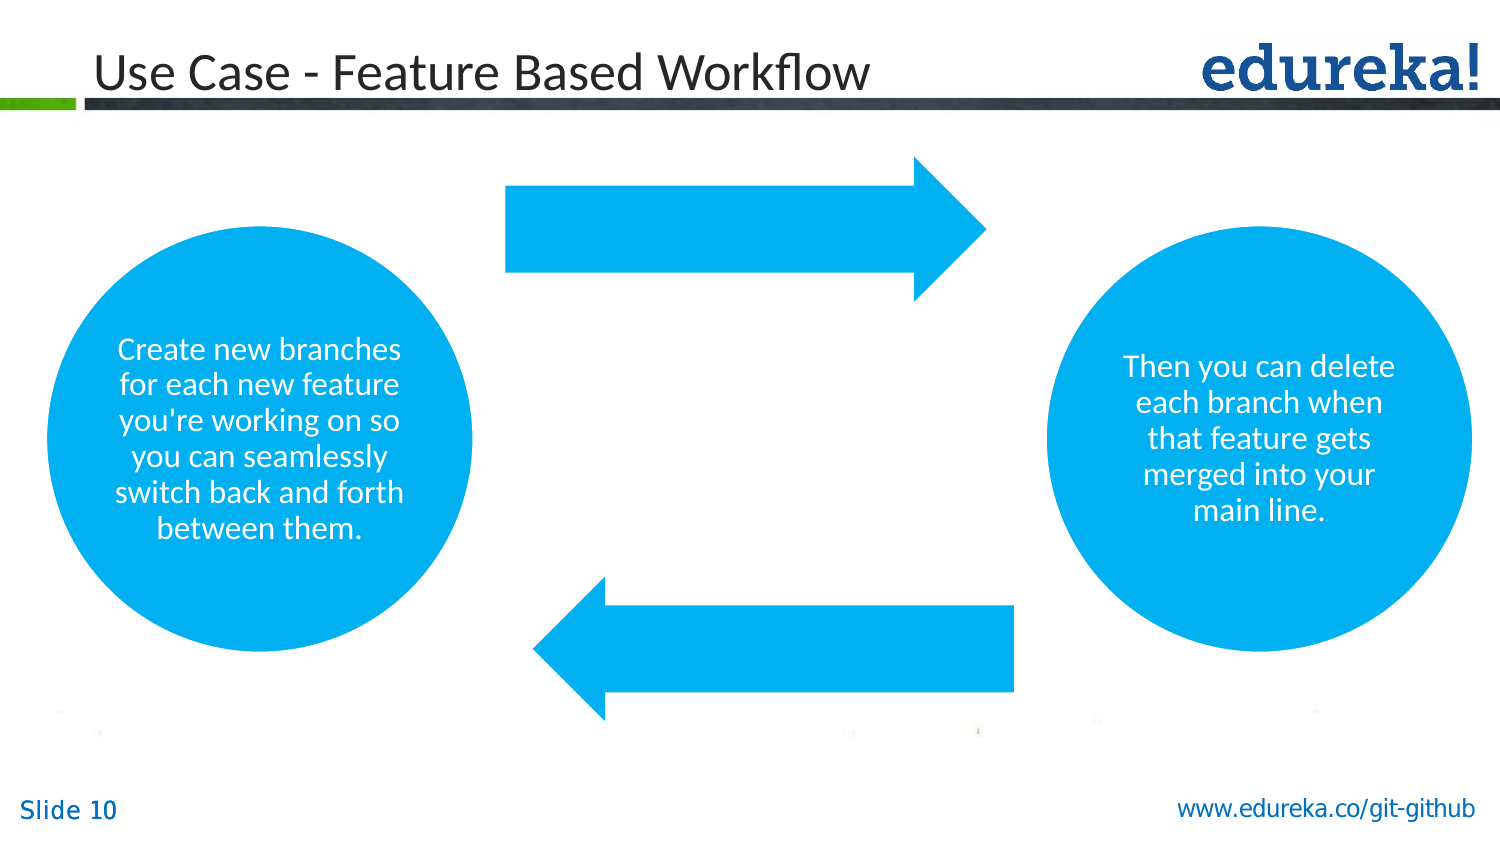

# Use Case - Feature Based Workflow
Create new branches for each new feature you're working on so you can seamlessly switch back and forth between them.

Then you can delete each branch when that feature gets merged into your main line.